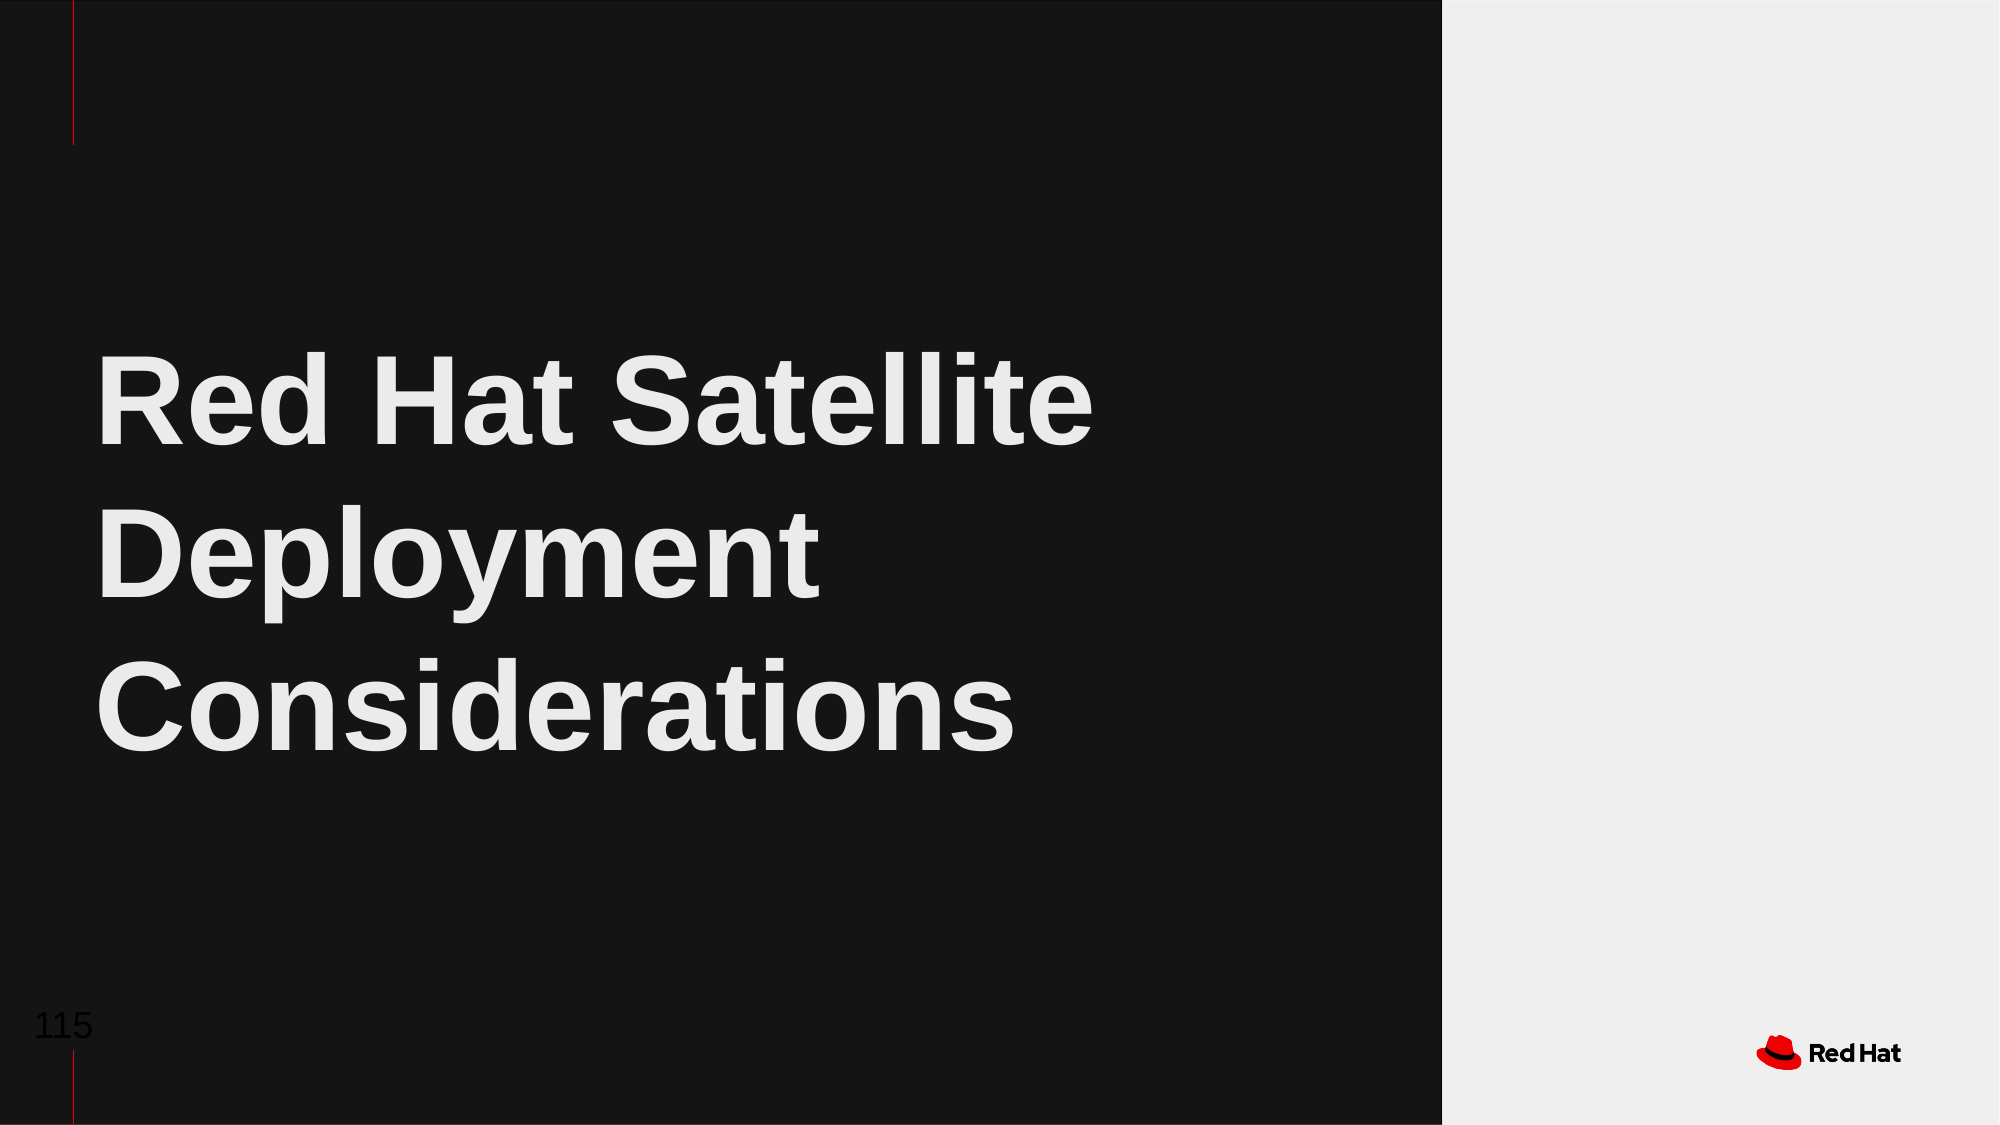

# Red Hat Satellite Deployment Considerations

115